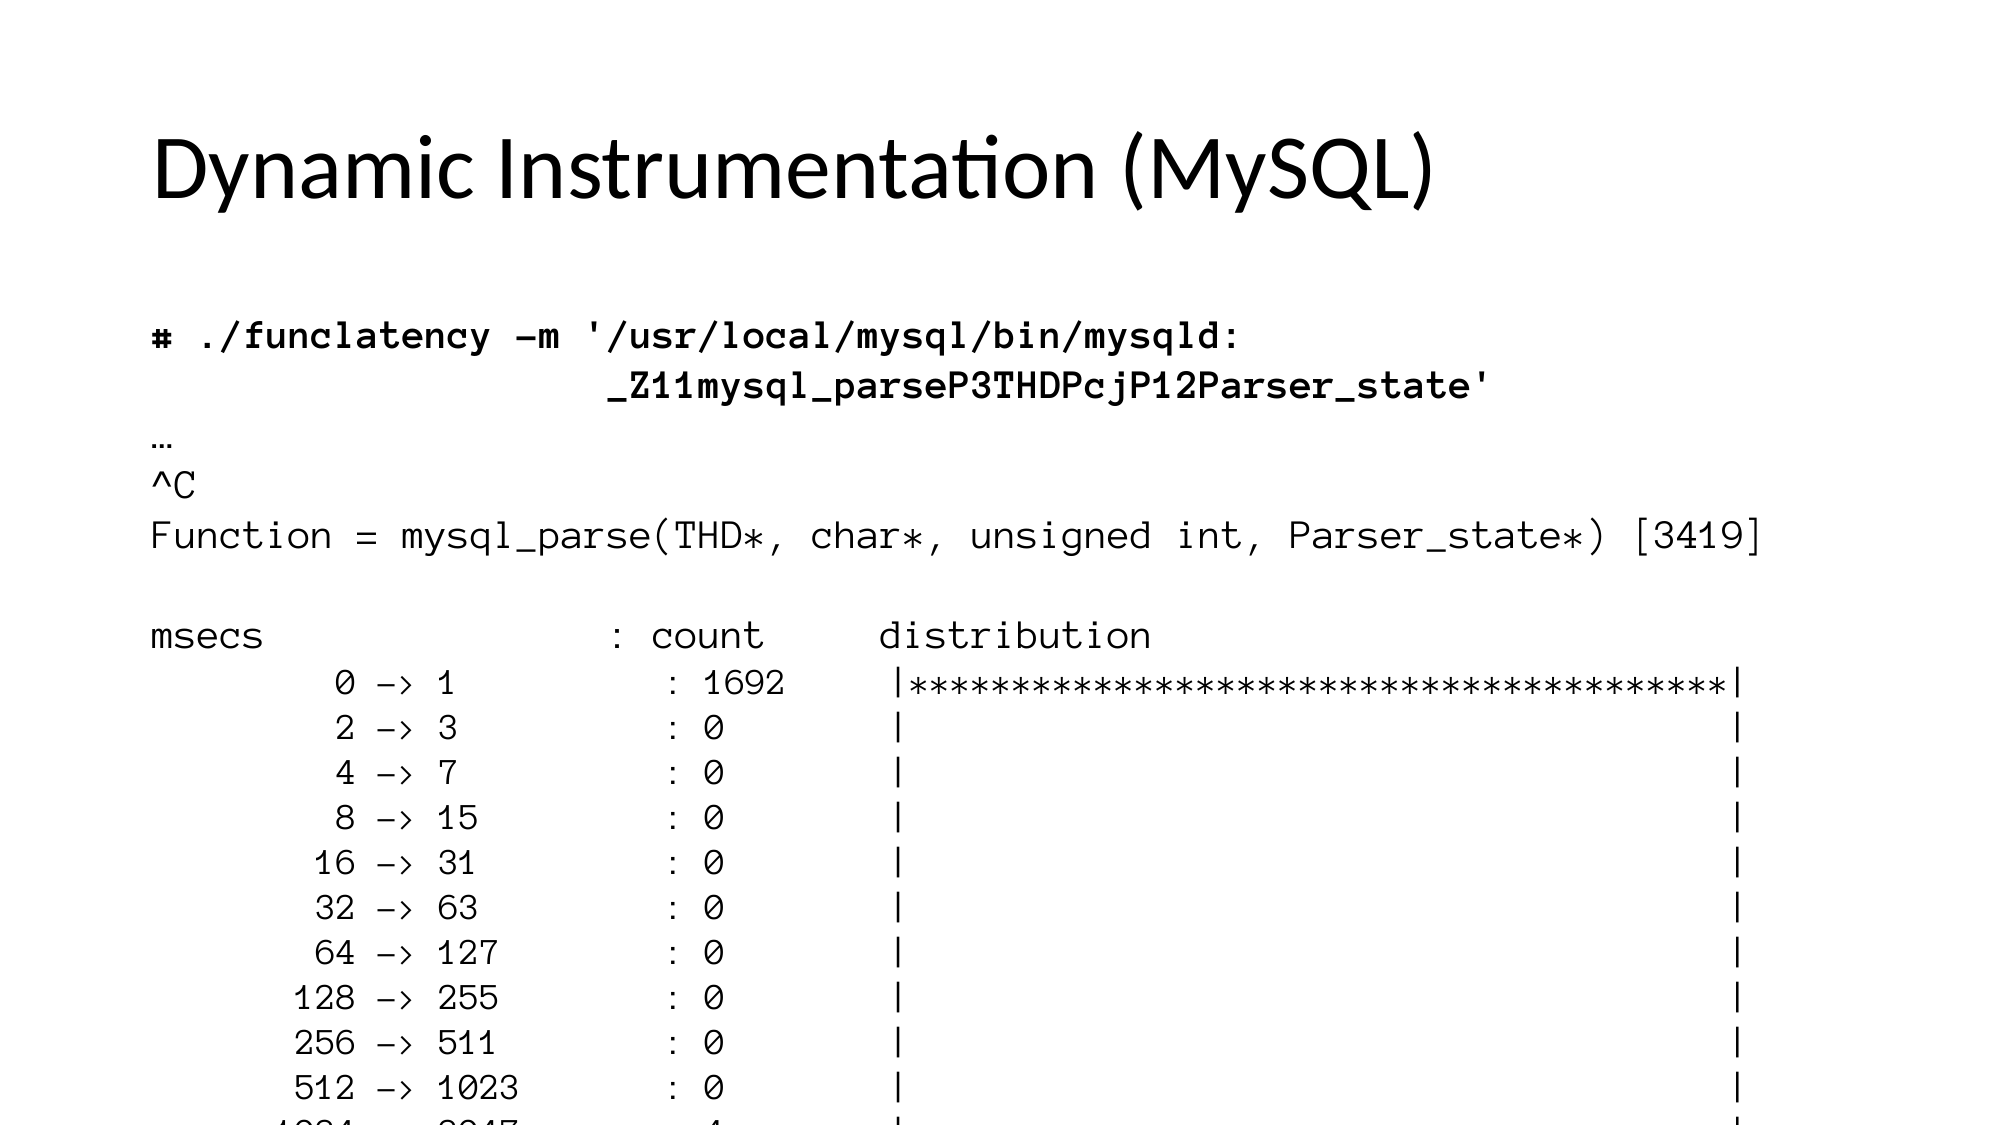

# Dynamic Instrumentation (MySQL)
# ./funclatency -m '/usr/local/mysql/bin/mysqld: _Z11mysql_parseP3THDPcjP12Parser_state'
…
^C
Function = mysql_parse(THD*, char*, unsigned int, Parser_state*) [3419]
msecs               : count     distribution
         0 -> 1          : 1692     |****************************************|
         2 -> 3          : 0        |                                        |
         4 -> 7          : 0        |                                        |
         8 -> 15         : 0        |                                        |
        16 -> 31         : 0        |                                        |
        32 -> 63         : 0        |                                        |
        64 -> 127        : 0        |                                        |
       128 -> 255        : 0        |                                        |
       256 -> 511        : 0        |                                        |
       512 -> 1023       : 0        |                                        |
      1024 -> 2047       : 4        |                                        |